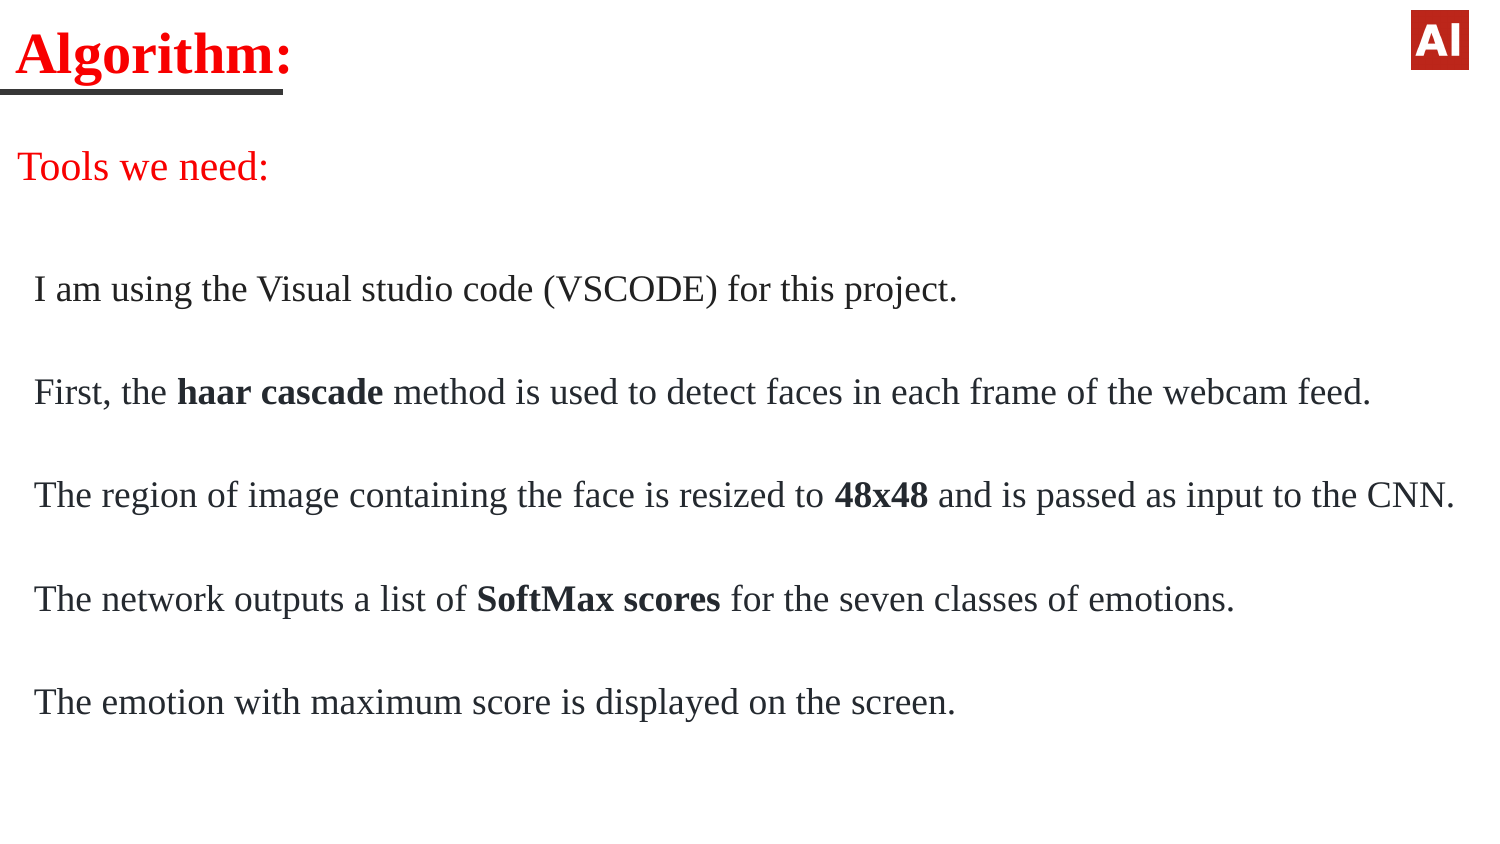

# Algorithm:
Tools we need:
I am using the Visual studio code (VSCODE) for this project.

First, the haar cascade method is used to detect faces in each frame of the webcam feed.

The region of image containing the face is resized to 48x48 and is passed as input to the CNN.

The network outputs a list of SoftMax scores for the seven classes of emotions.

The emotion with maximum score is displayed on the screen.